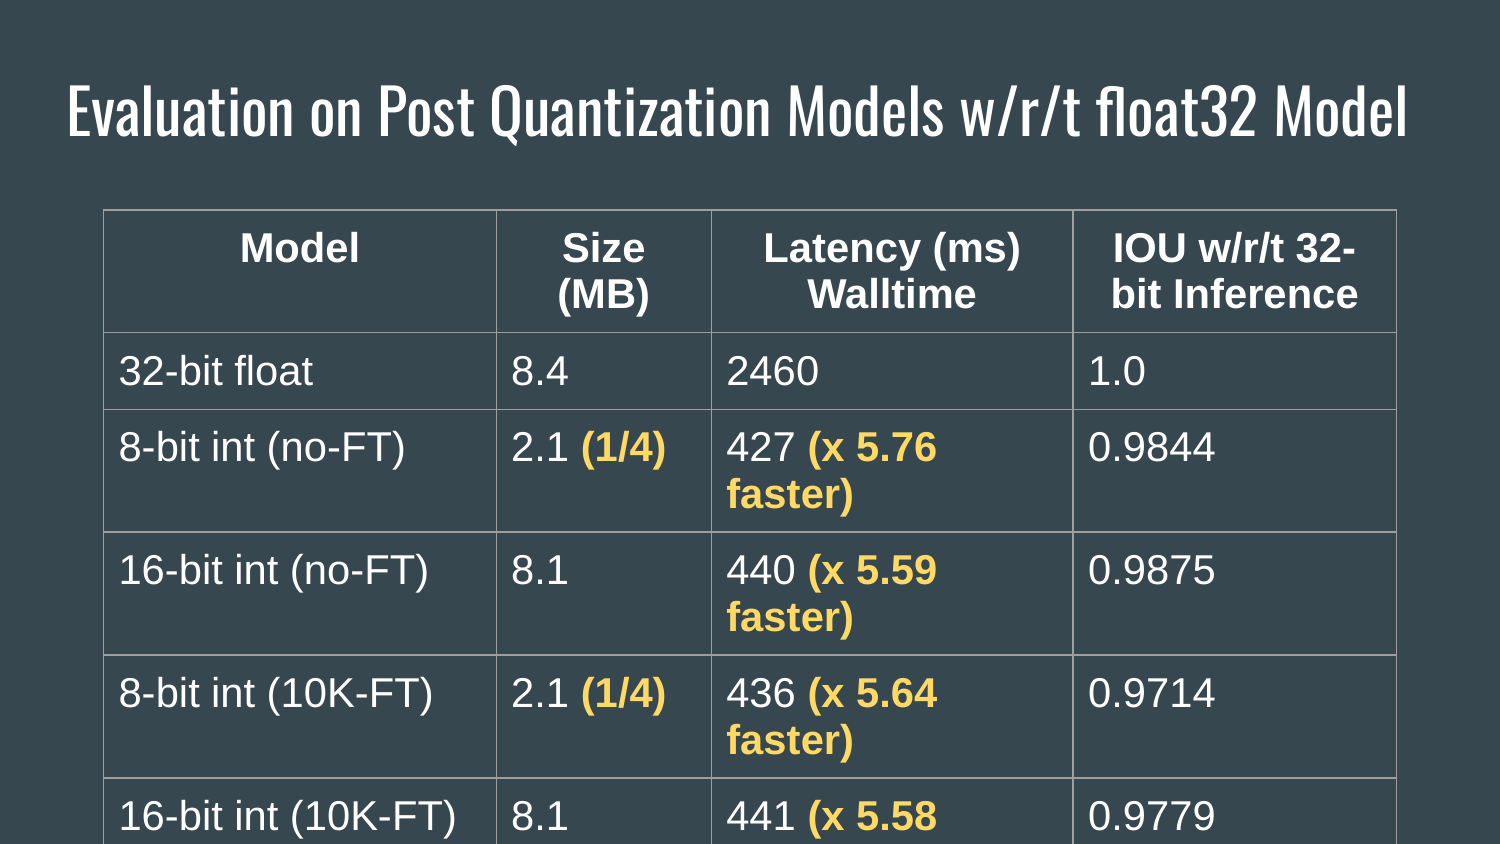

# Evaluation on Post Quantization Models w/r/t float32 Model

| Model | Size (MB) | Latency (ms) Walltime | IOU w/r/t 32-bit Inference |
| --- | --- | --- | --- |
| 32-bit float | 8.4 | 2460 | 1.0 |
| 8-bit int (no-FT) | 2.1 (1/4) | 427 (x 5.76 faster) | 0.9844 |
| 16-bit int (no-FT) | 8.1 | 440 (x 5.59 faster) | 0.9875 |
| 8-bit int (10K-FT) | 2.1 (1/4) | 436 (x 5.64 faster) | 0.9714 |
| 16-bit int (10K-FT) | 8.1 | 441 (x 5.58 faster) | 0.9779 |